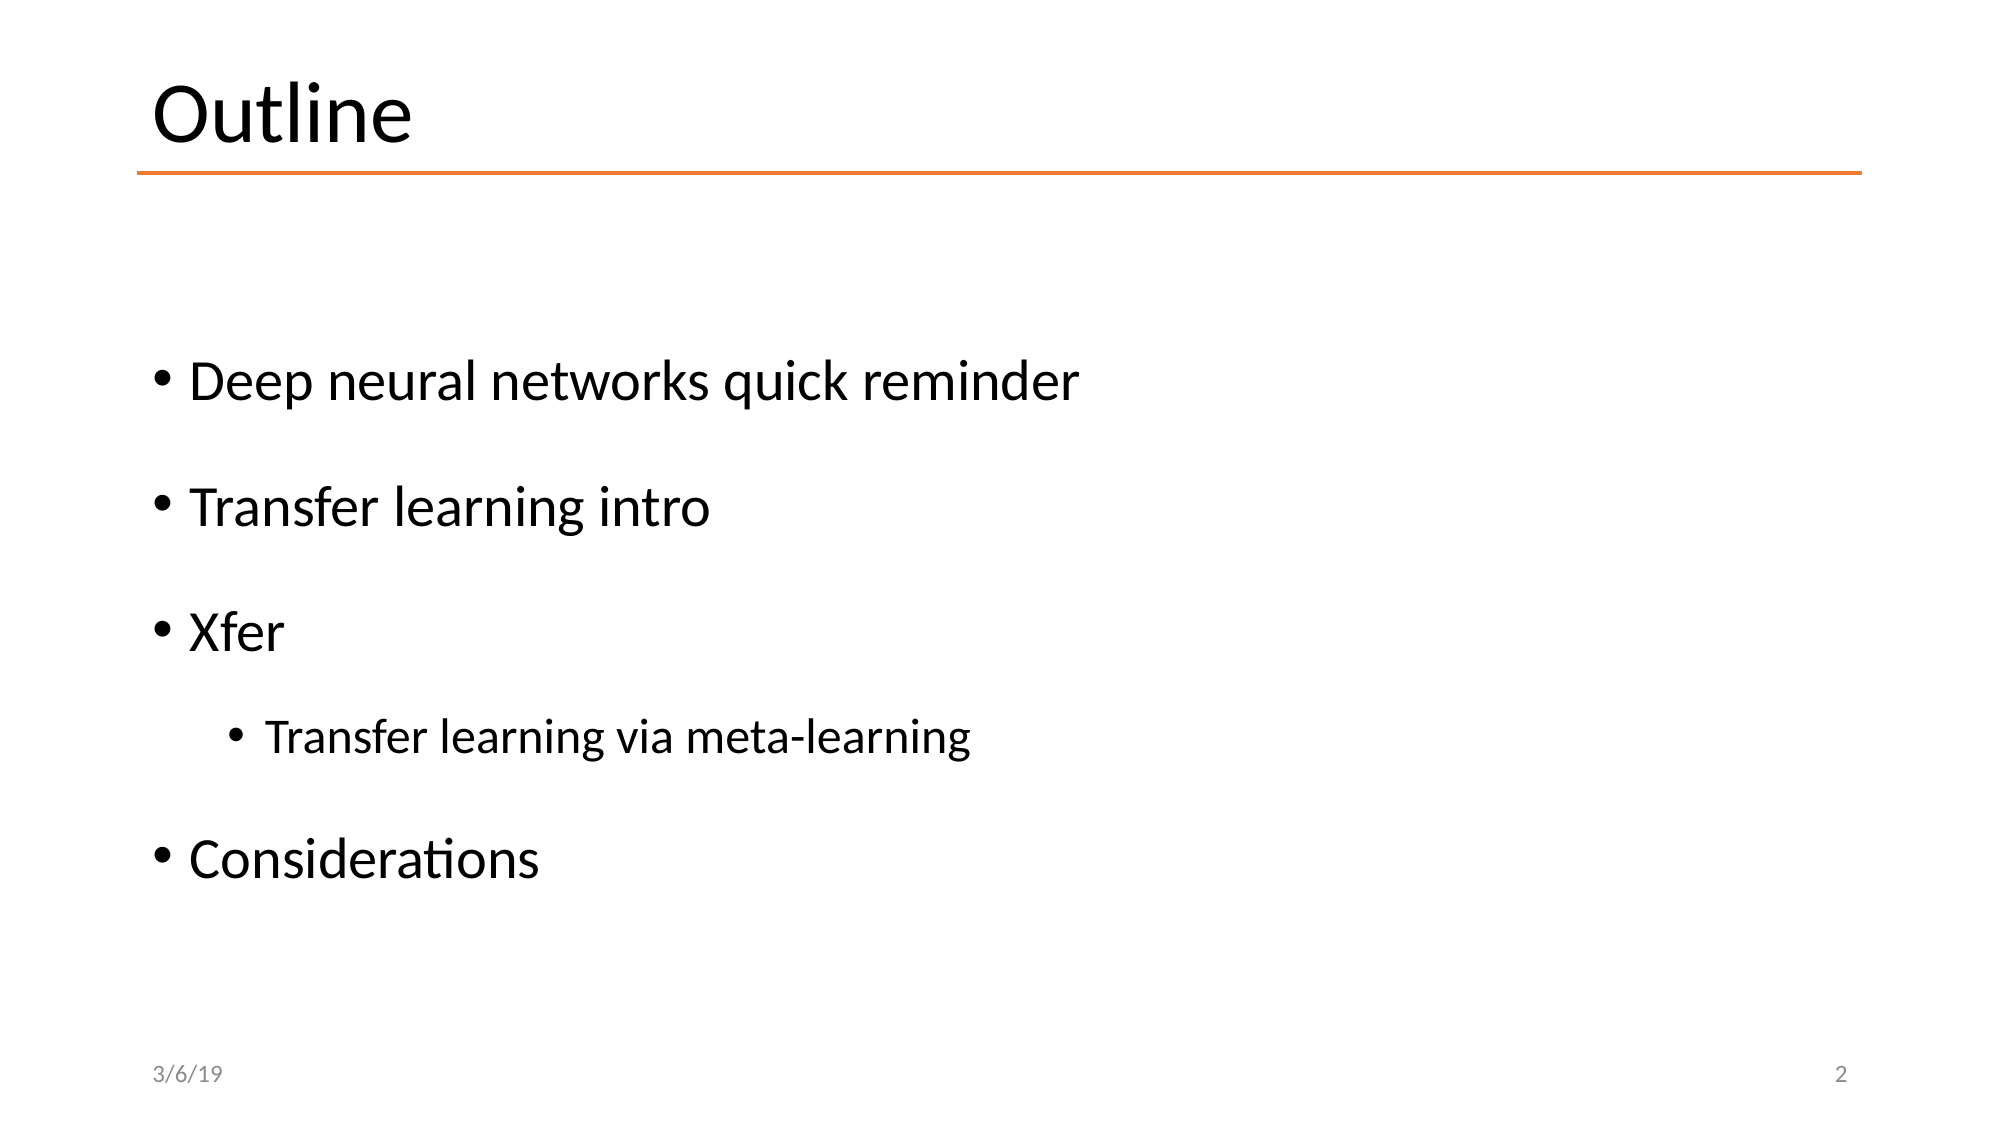

# Outline
Deep neural networks quick reminder
Transfer learning intro
Xfer
Transfer learning via meta-learning
Considerations
3/6/19
2